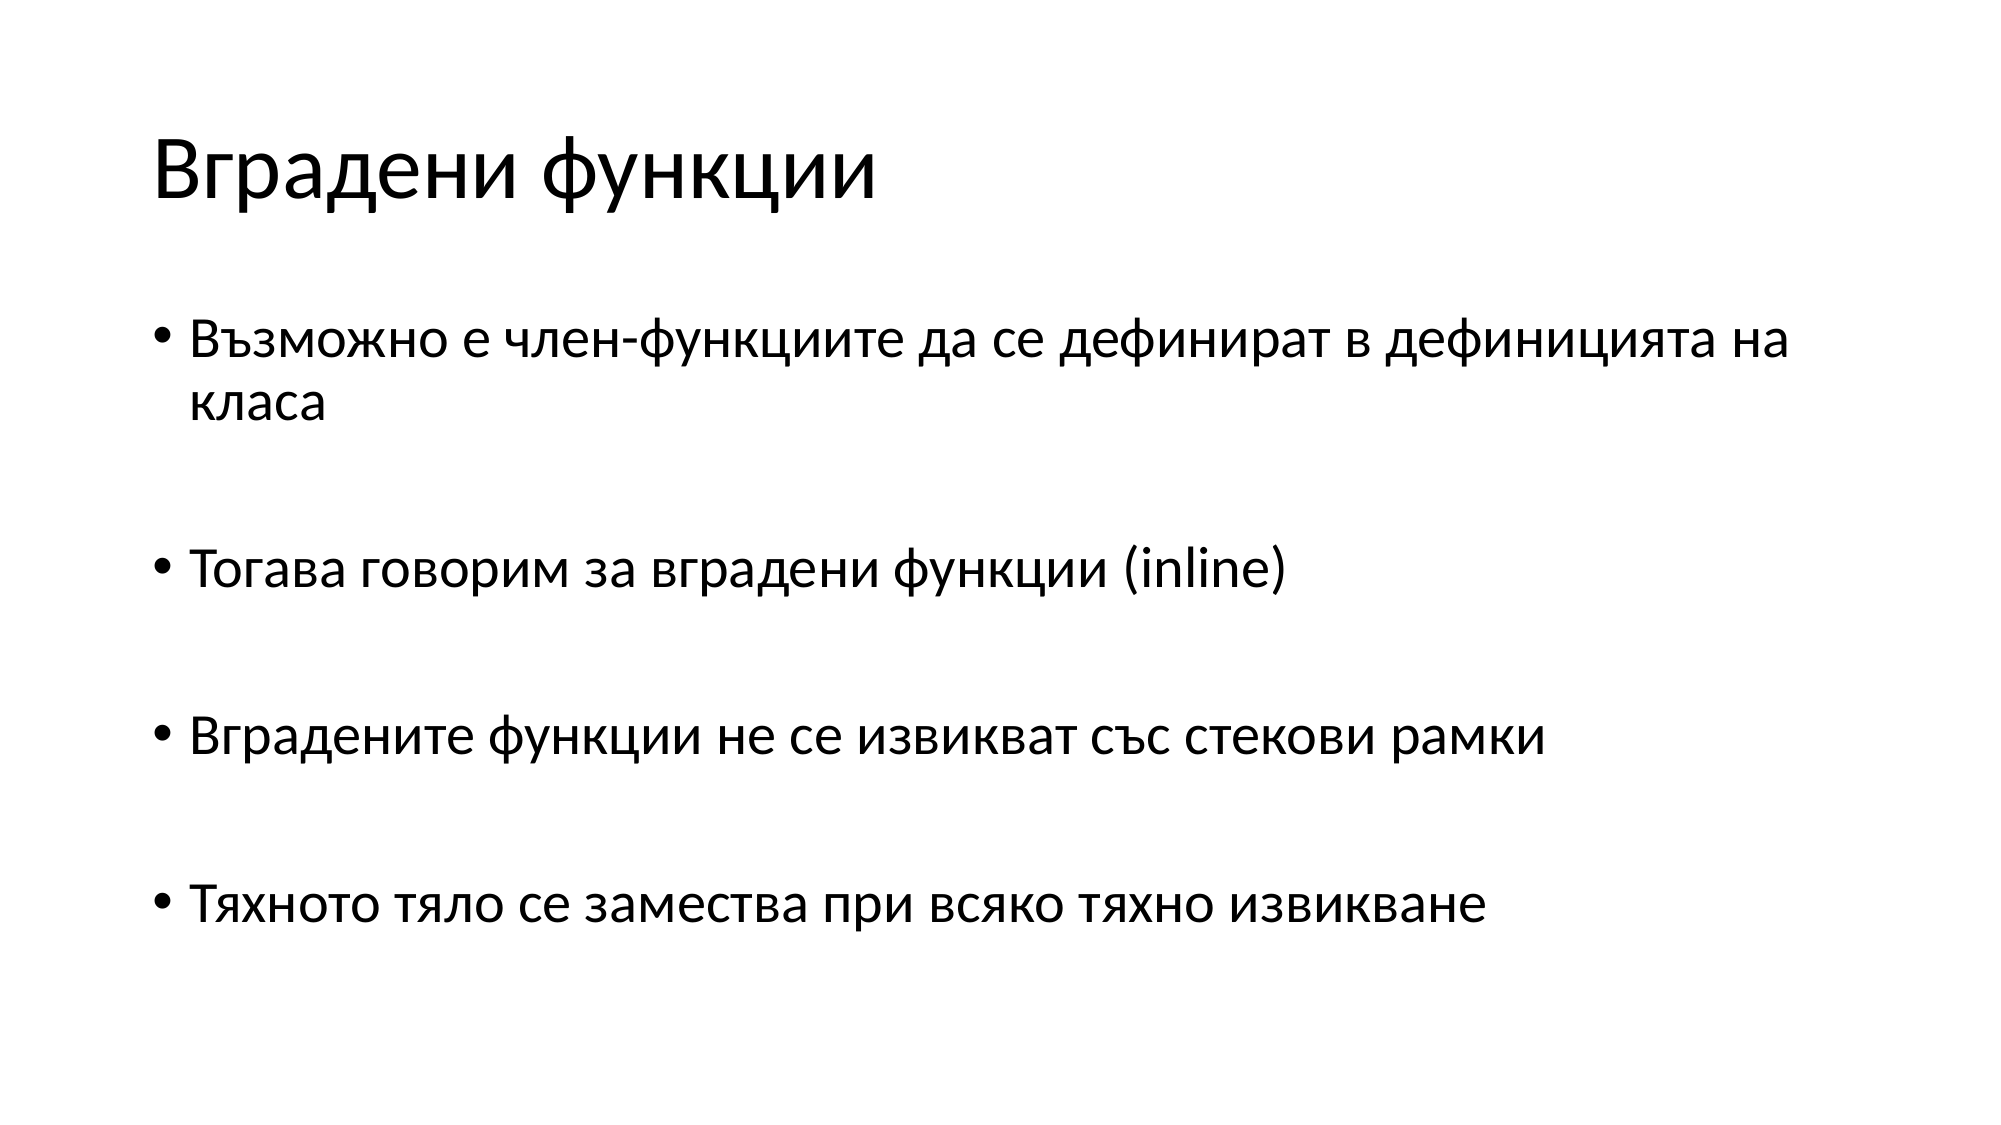

# Вградени функции
Възможно е член-функциите да се дефинират в дефиницията на класа

Тогава говорим за вградени функции (inline)

Вградените функции не се извикват със стекови рамки

Тяхното тяло се замества при всяко тяхно извикване